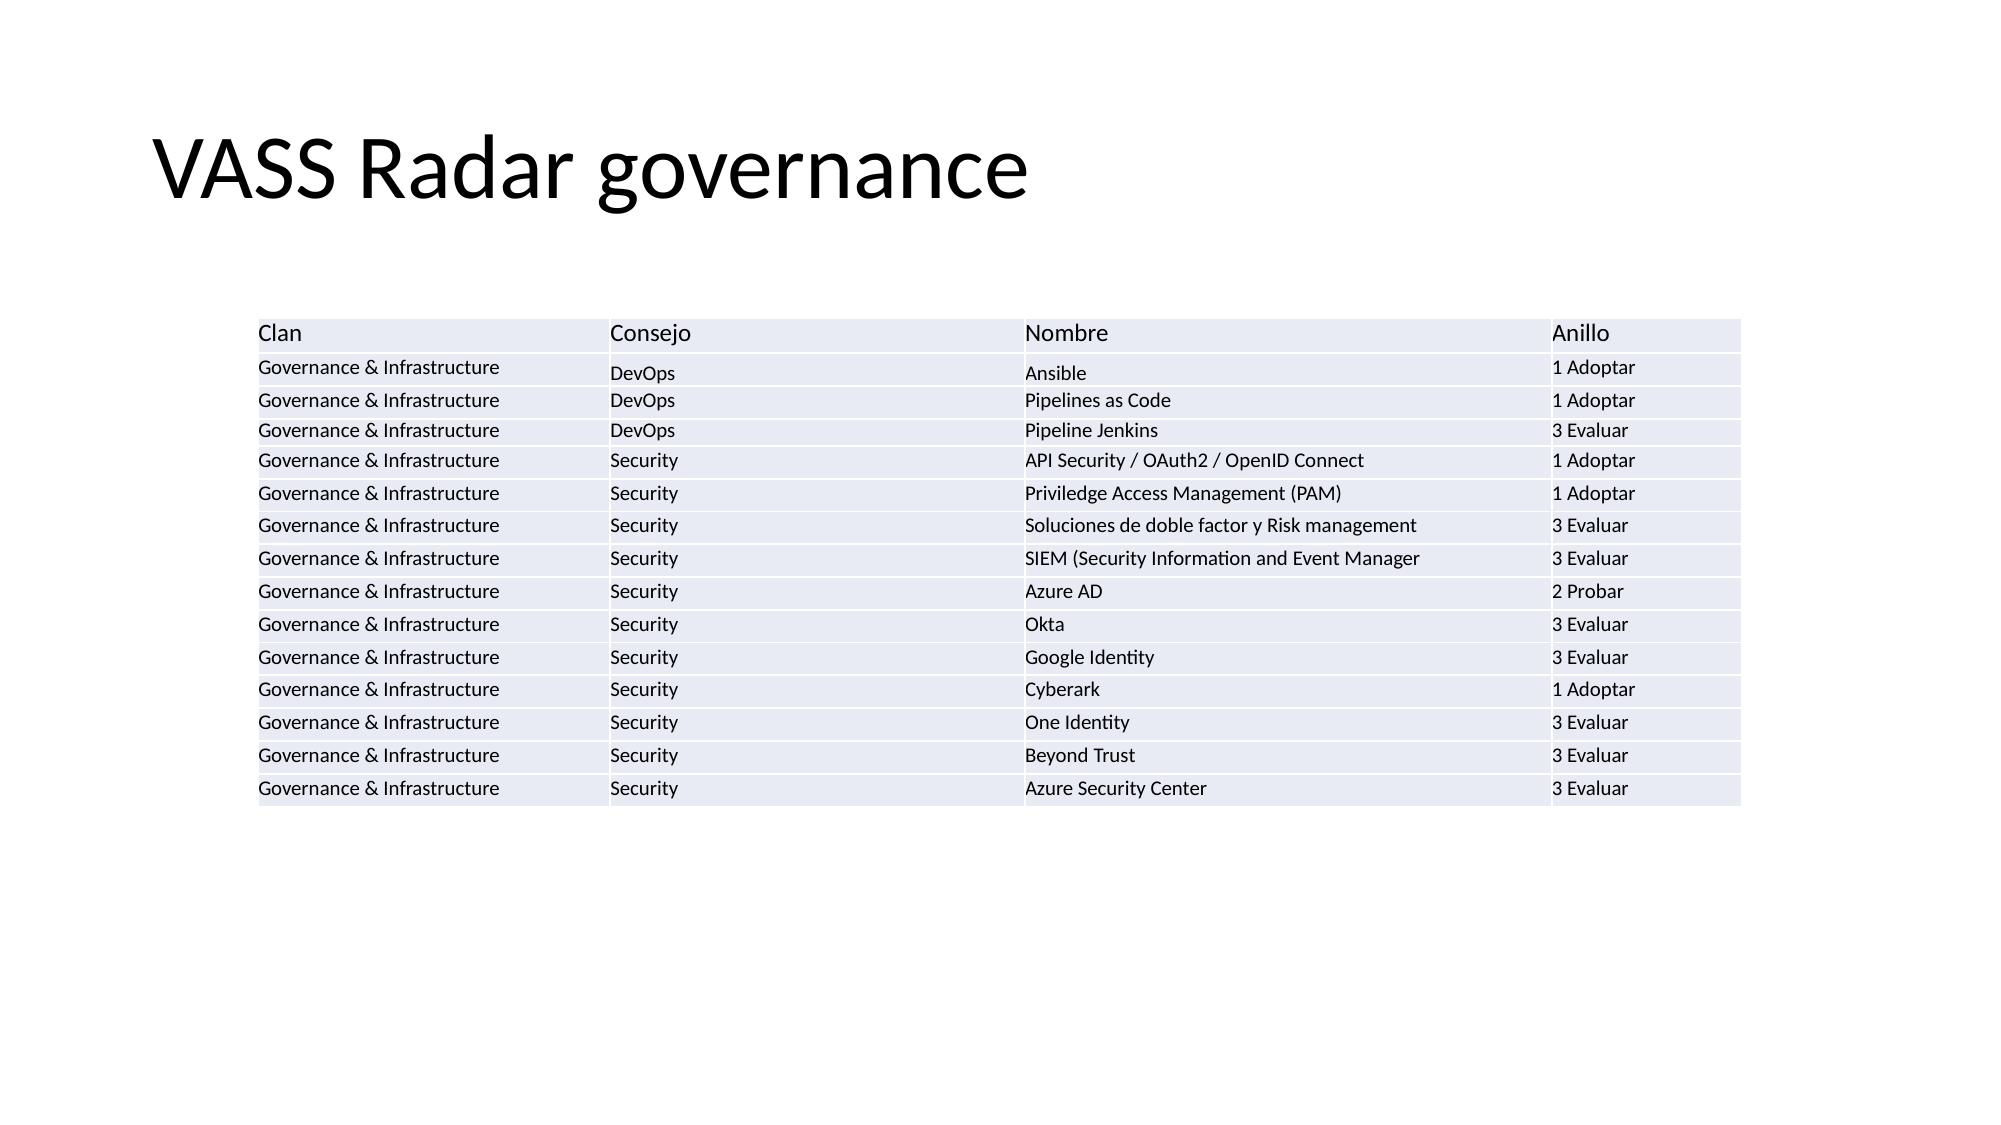

# VASS Radar governance
| Clan | Consejo | Nombre | Anillo |
| --- | --- | --- | --- |
| Governance & Infrastructure | DevOps | Ansible | 1 Adoptar |
| Governance & Infrastructure | DevOps | Pipelines as Code | 1 Adoptar |
| Governance & Infrastructure | DevOps | Pipeline Jenkins | 3 Evaluar |
| Governance & Infrastructure | Security | API Security / OAuth2 / OpenID Connect | 1 Adoptar |
| Governance & Infrastructure | Security | Priviledge Access Management (PAM) | 1 Adoptar |
| Governance & Infrastructure | Security | Soluciones de doble factor y Risk management | 3 Evaluar |
| Governance & Infrastructure | Security | SIEM (Security Information and Event Manager | 3 Evaluar |
| Governance & Infrastructure | Security | Azure AD | 2 Probar |
| Governance & Infrastructure | Security | Okta | 3 Evaluar |
| Governance & Infrastructure | Security | Google Identity | 3 Evaluar |
| Governance & Infrastructure | Security | Cyberark | 1 Adoptar |
| Governance & Infrastructure | Security | One Identity | 3 Evaluar |
| Governance & Infrastructure | Security | Beyond Trust | 3 Evaluar |
| Governance & Infrastructure | Security | Azure Security Center | 3 Evaluar |